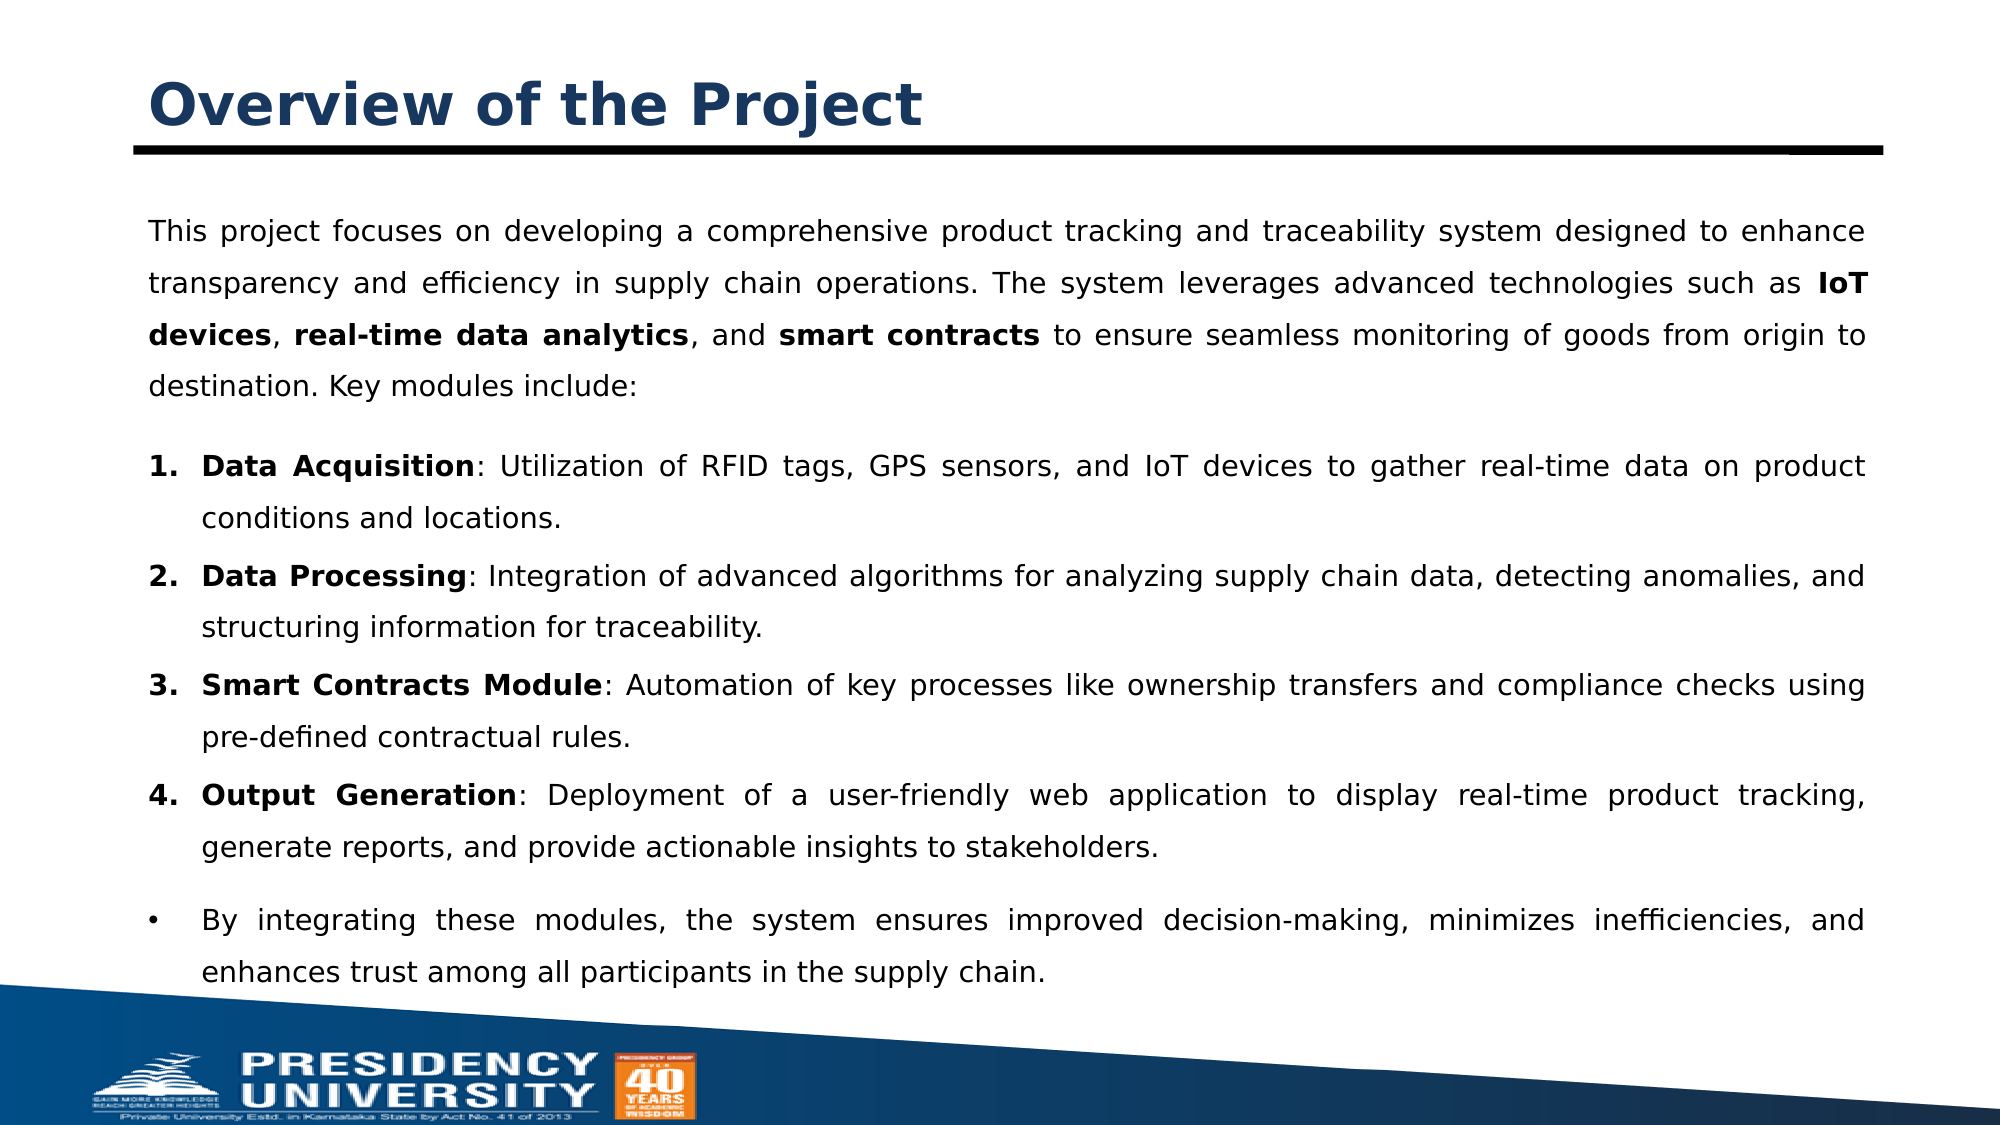

# Overview of the Project
This project focuses on developing a comprehensive product tracking and traceability system designed to enhance transparency and efficiency in supply chain operations. The system leverages advanced technologies such as IoT devices, real-time data analytics, and smart contracts to ensure seamless monitoring of goods from origin to destination. Key modules include:
Data Acquisition: Utilization of RFID tags, GPS sensors, and IoT devices to gather real-time data on product conditions and locations.
Data Processing: Integration of advanced algorithms for analyzing supply chain data, detecting anomalies, and structuring information for traceability.
Smart Contracts Module: Automation of key processes like ownership transfers and compliance checks using pre-defined contractual rules.
Output Generation: Deployment of a user-friendly web application to display real-time product tracking, generate reports, and provide actionable insights to stakeholders.
By integrating these modules, the system ensures improved decision-making, minimizes inefficiencies, and enhances trust among all participants in the supply chain.